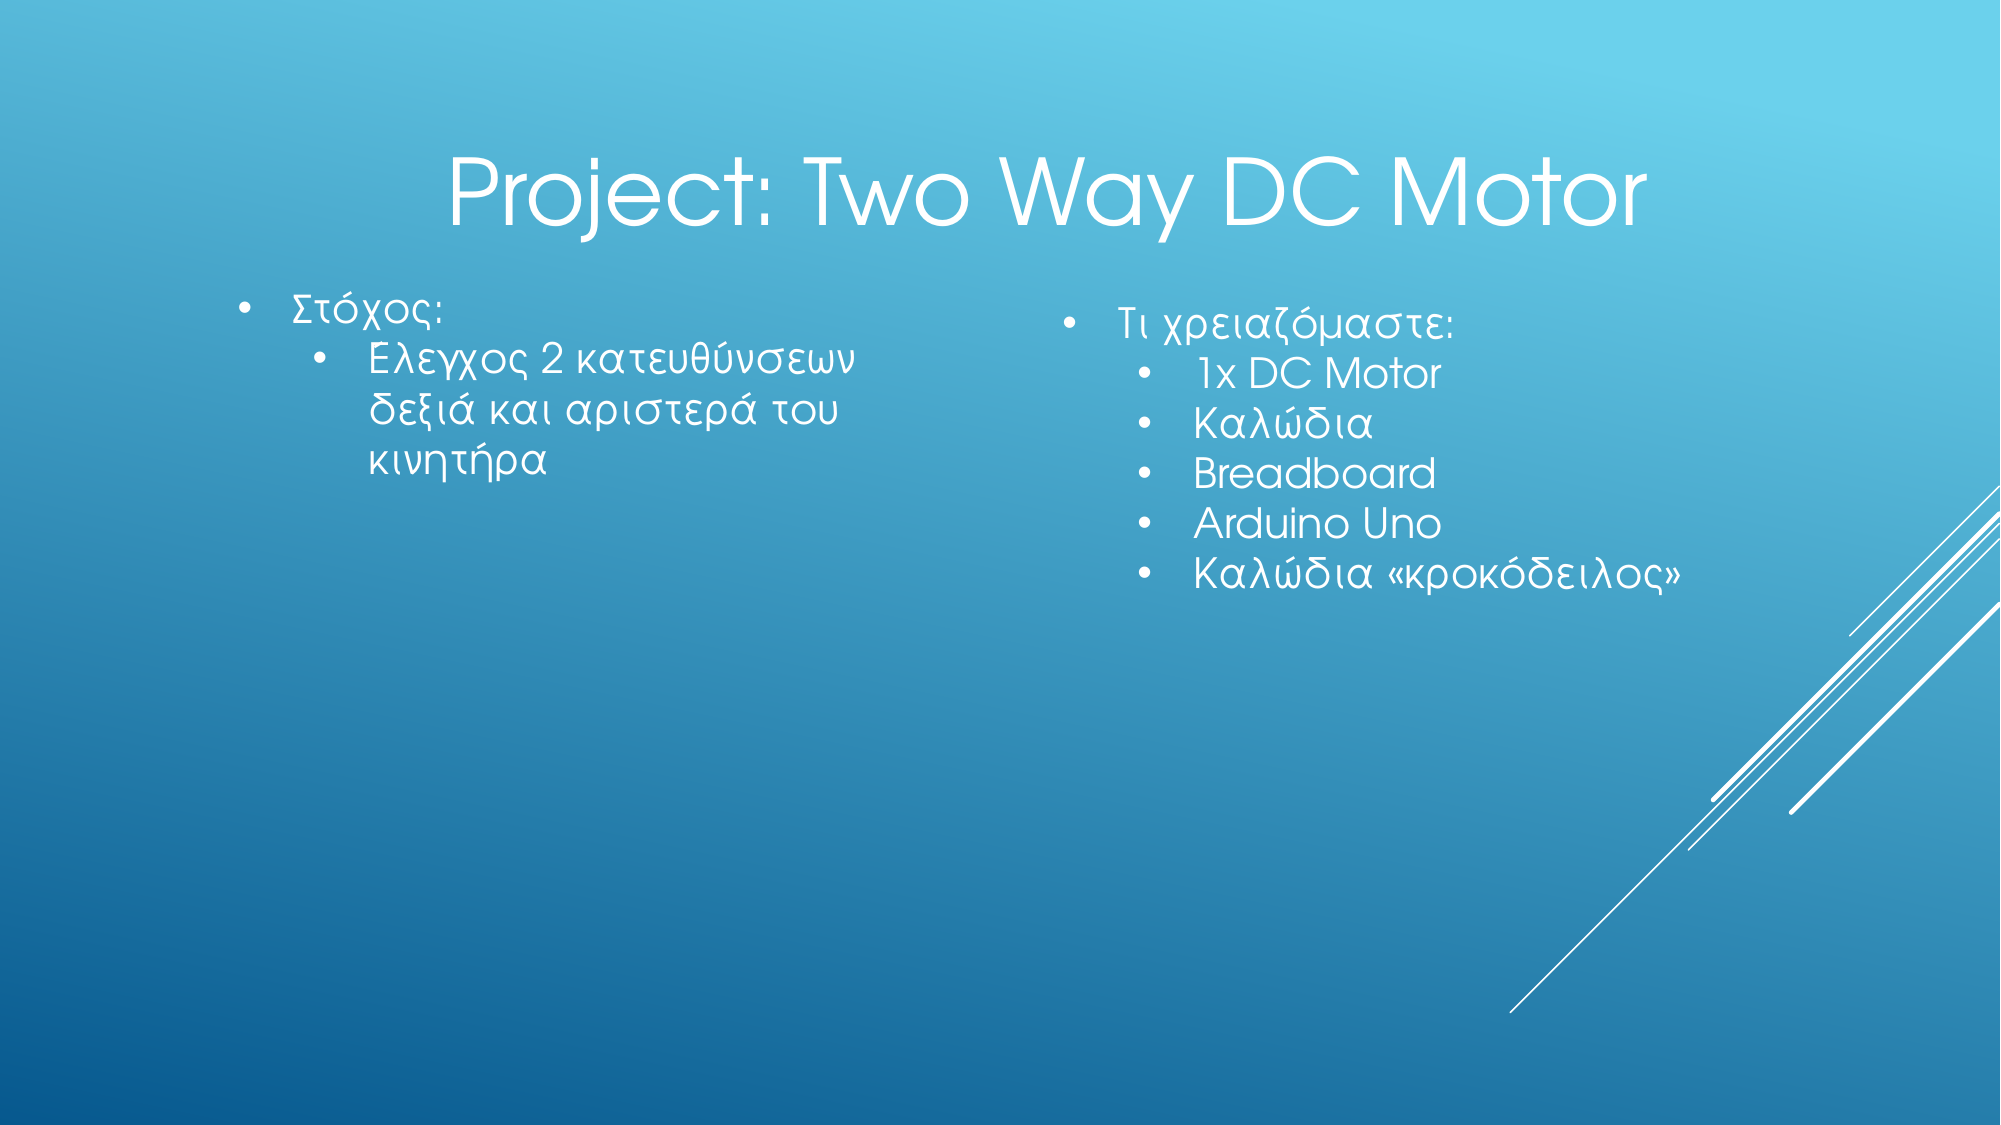

Project: Two Way DC Motor
Στόχος:
Έλεγχος 2 κατευθύνσεων δεξιά και αριστερά του κινητήρα
Τι χρειαζόμαστε:
1x DC Motor
Καλώδια
Breadboard
Arduino Uno
Καλώδια «κροκόδειλος»